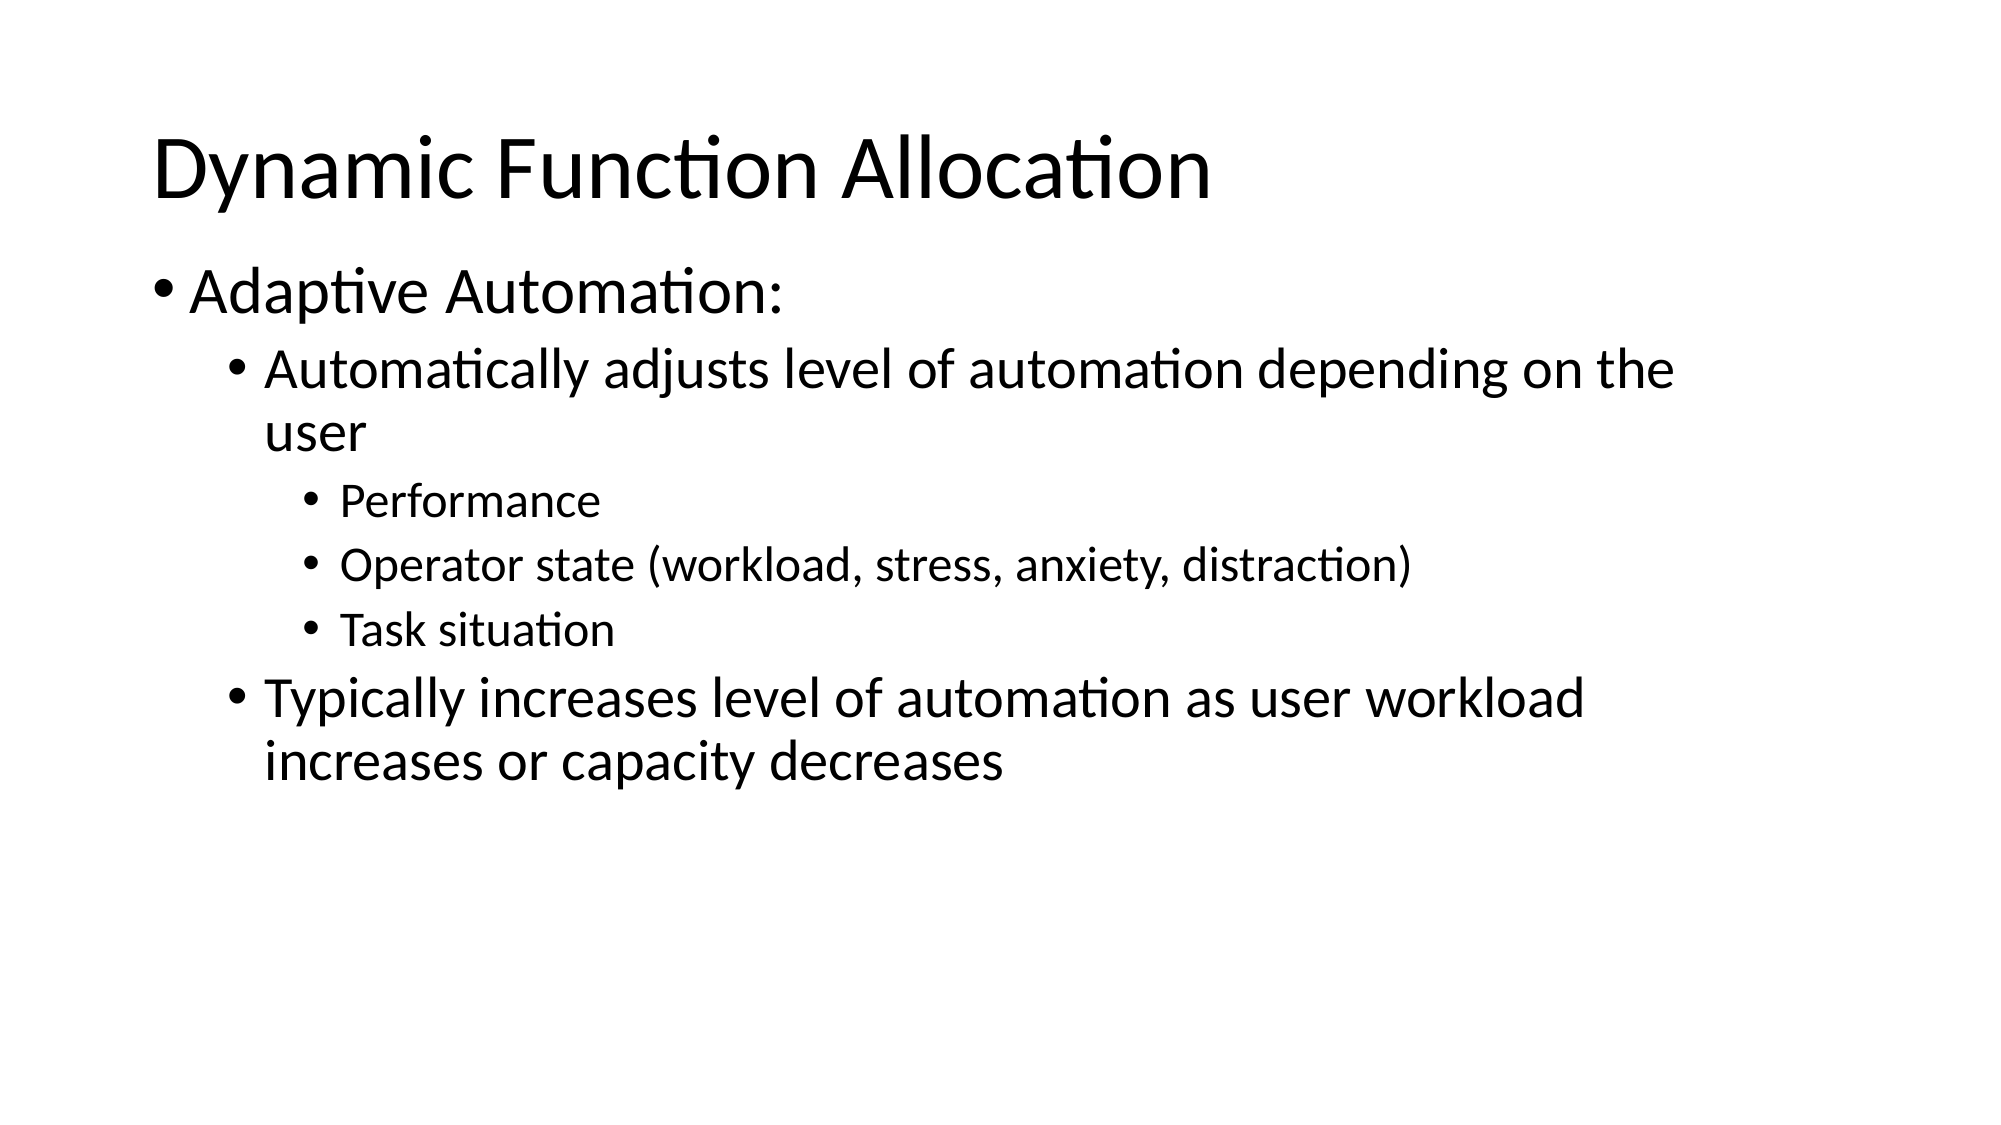

# Dynamic Function Allocation
Adaptive Automation:
Automatically adjusts level of automation depending on the user
Performance
Operator state (workload, stress, anxiety, distraction)
Task situation
Typically increases level of automation as user workload increases or capacity decreases